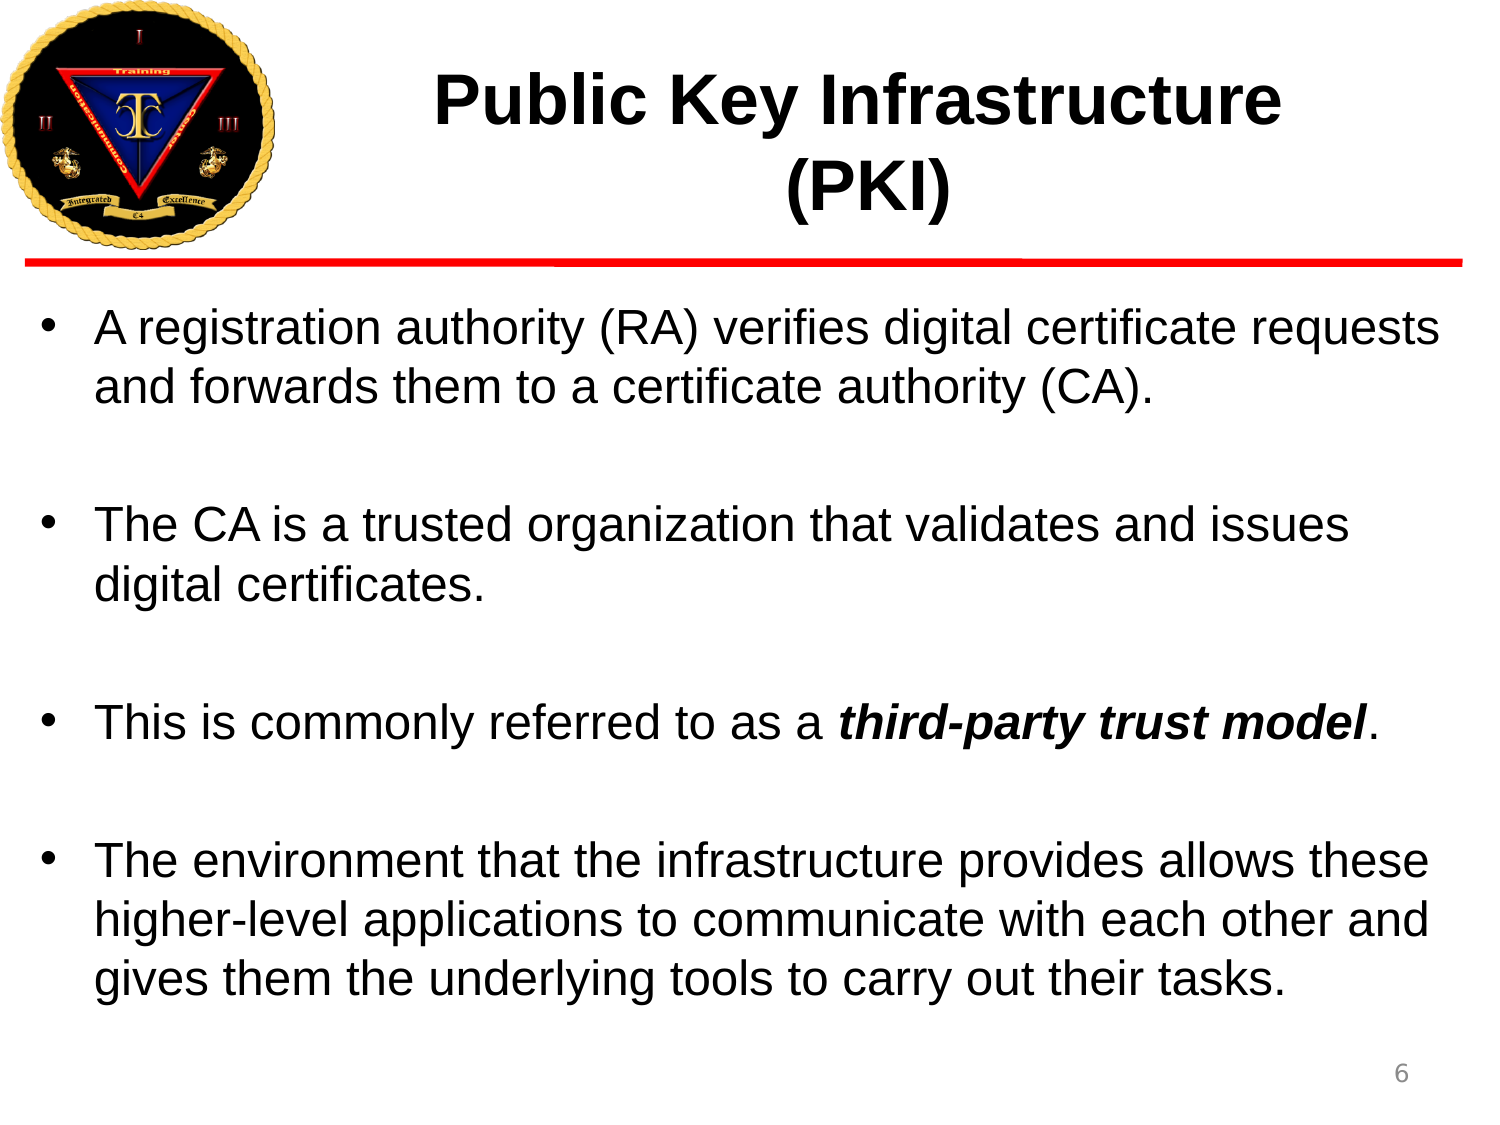

# Public Key Infrastructure (PKI)
A registration authority (RA) verifies digital certificate requests and forwards them to a certificate authority (CA).

The CA is a trusted organization that validates and issues digital certificates.

This is commonly referred to as a third-party trust model.

The environment that the infrastructure provides allows these higher-level applications to communicate with each other and gives them the underlying tools to carry out their tasks.
6